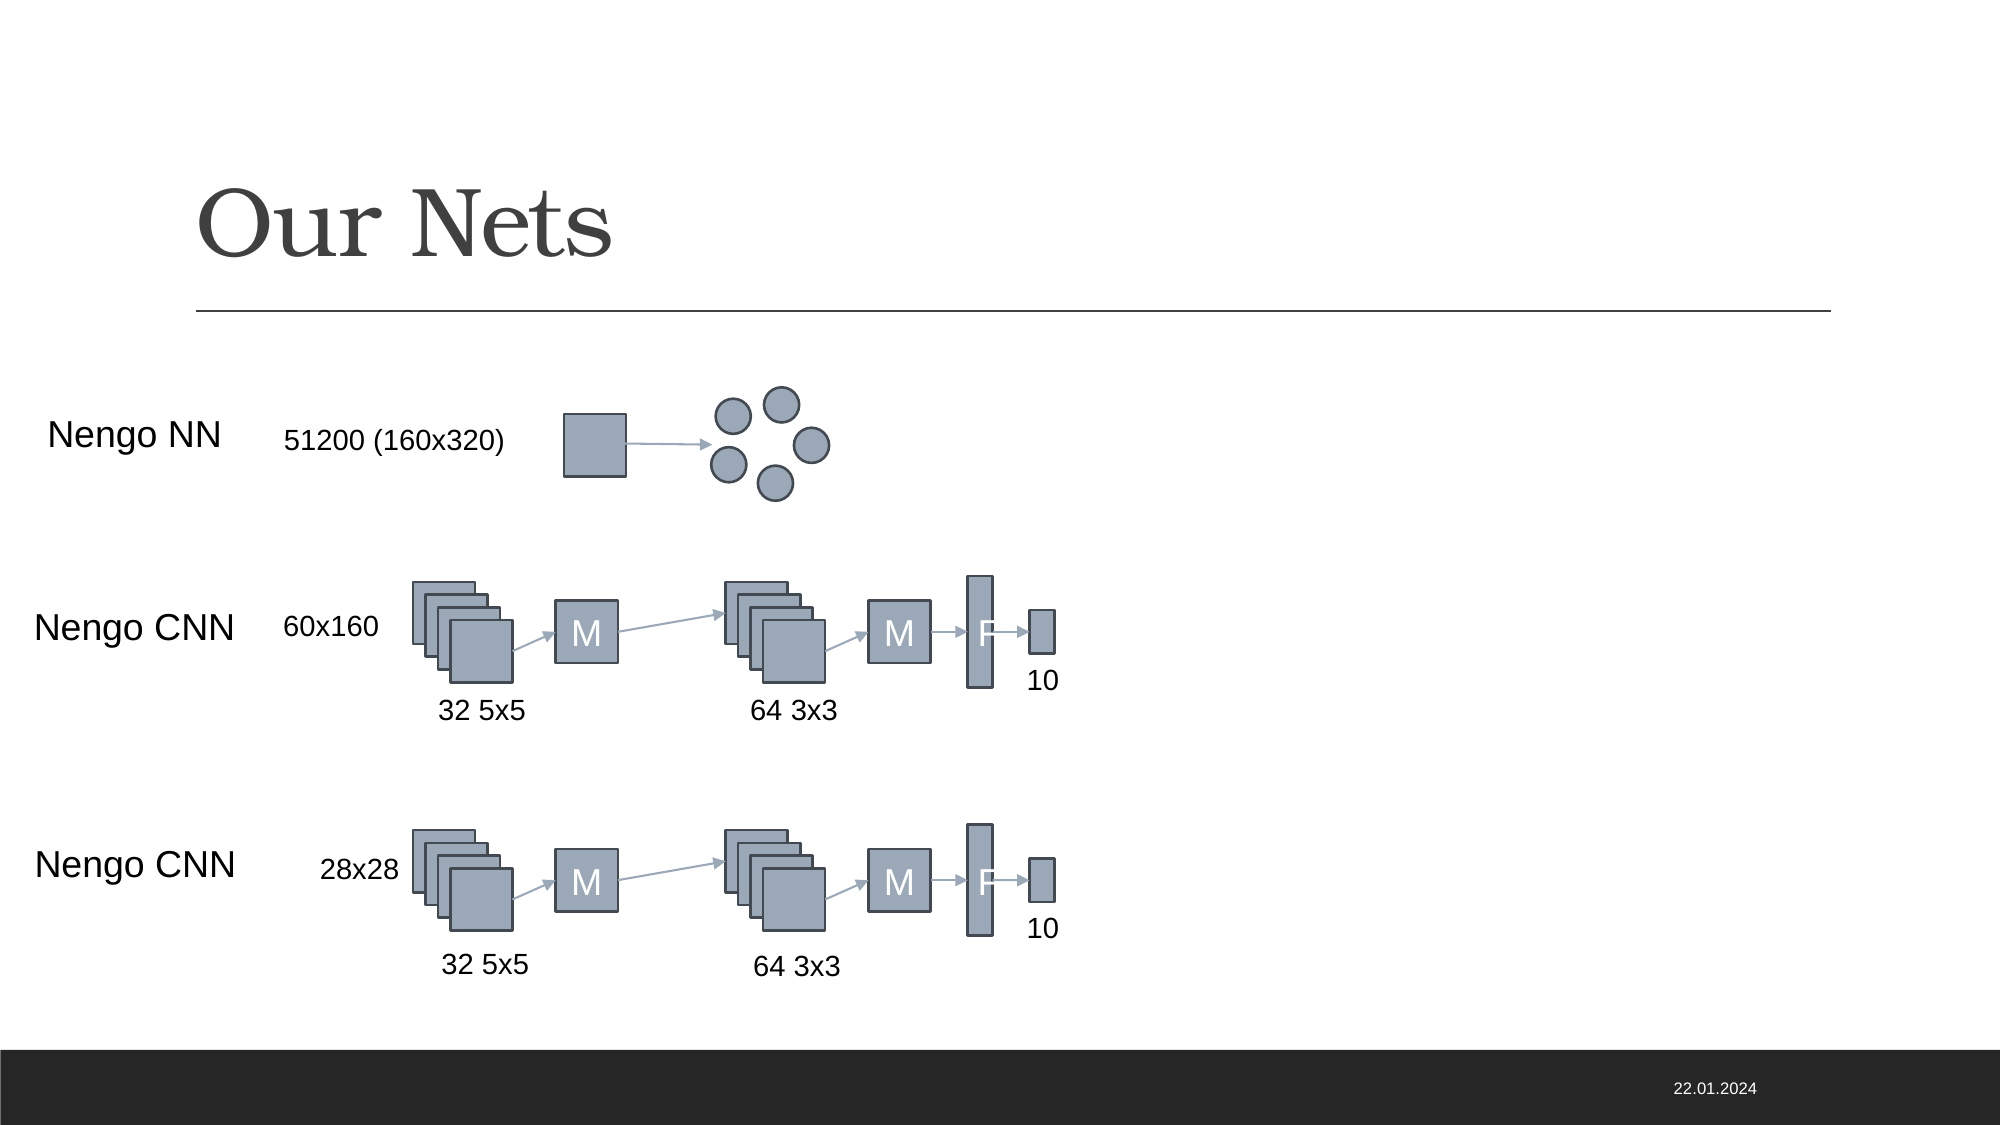

# Our Nets

Nengo NN
51200 (160x320)

F

Nengo CNN
60x160
M
M

10
32 5x5
64 3x3
F

Nengo CNN

28x28
M
M

10
32 5x5
64 3x3
22.01.2024